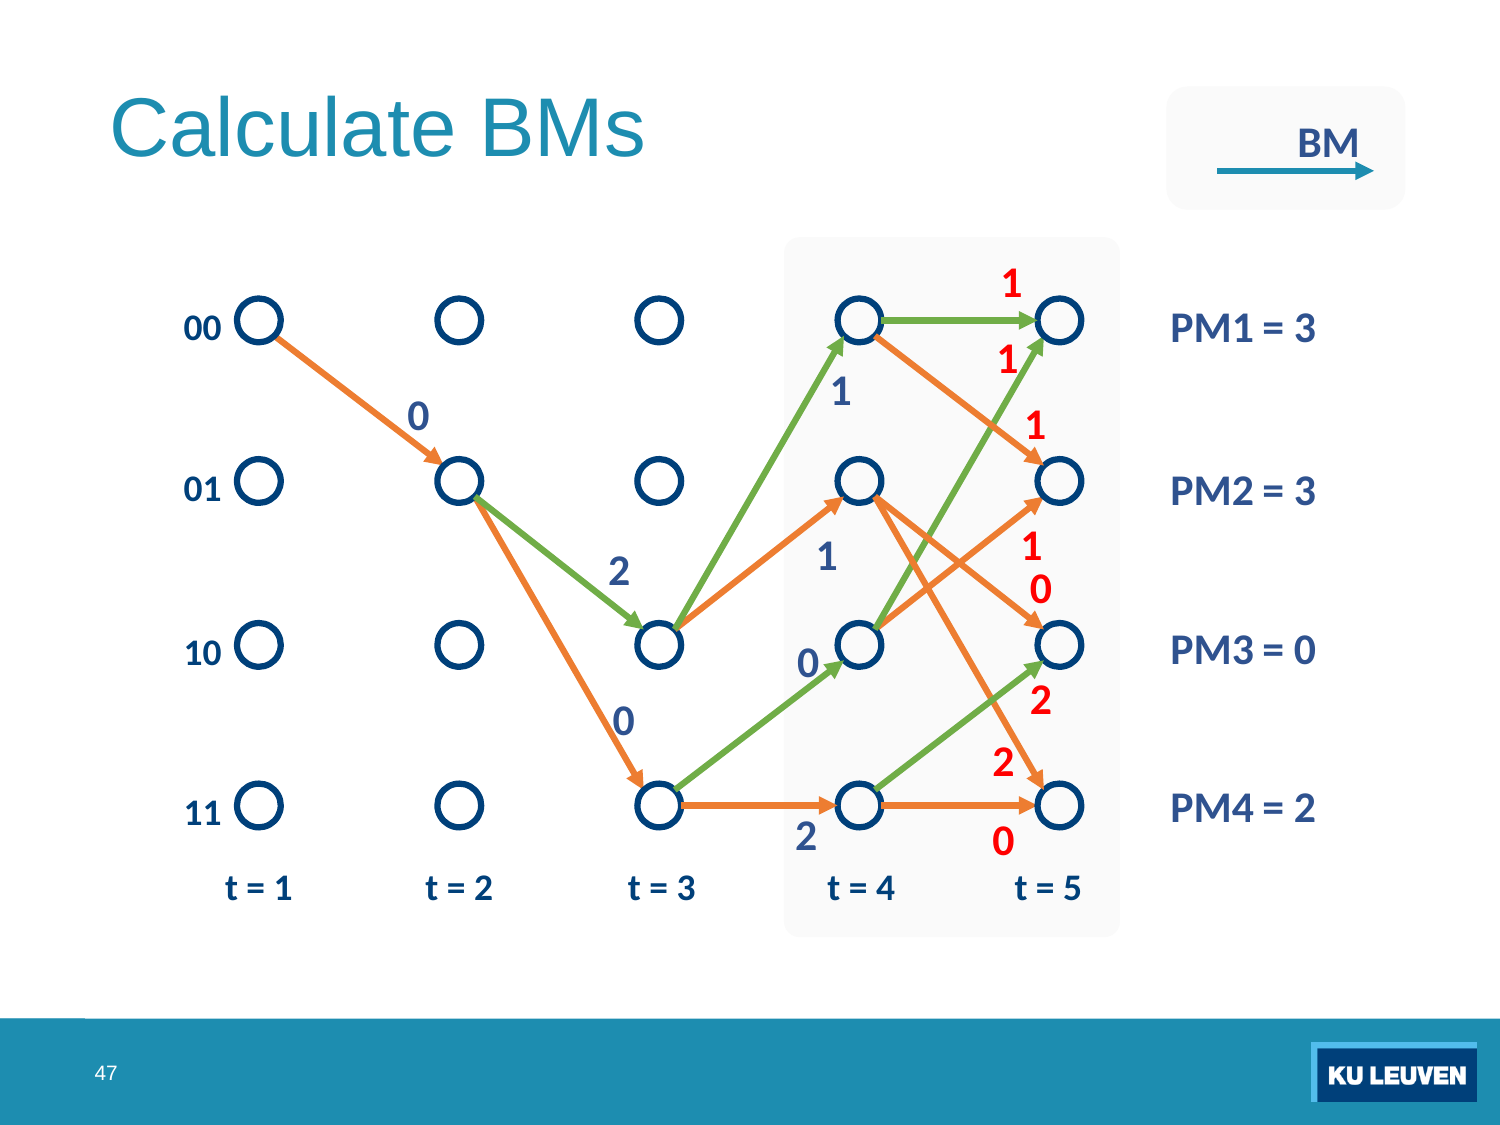

# Calculate BMs

BM

1
00

=
3
PM1
1
1
0
1
01

=
3
PM2
1
1
2
0
10
=
0
PM3

0
2
0
2
=
2
11
PM4

2
0
t = 1
t = 2
t = 3
t = 4
t = 5

47